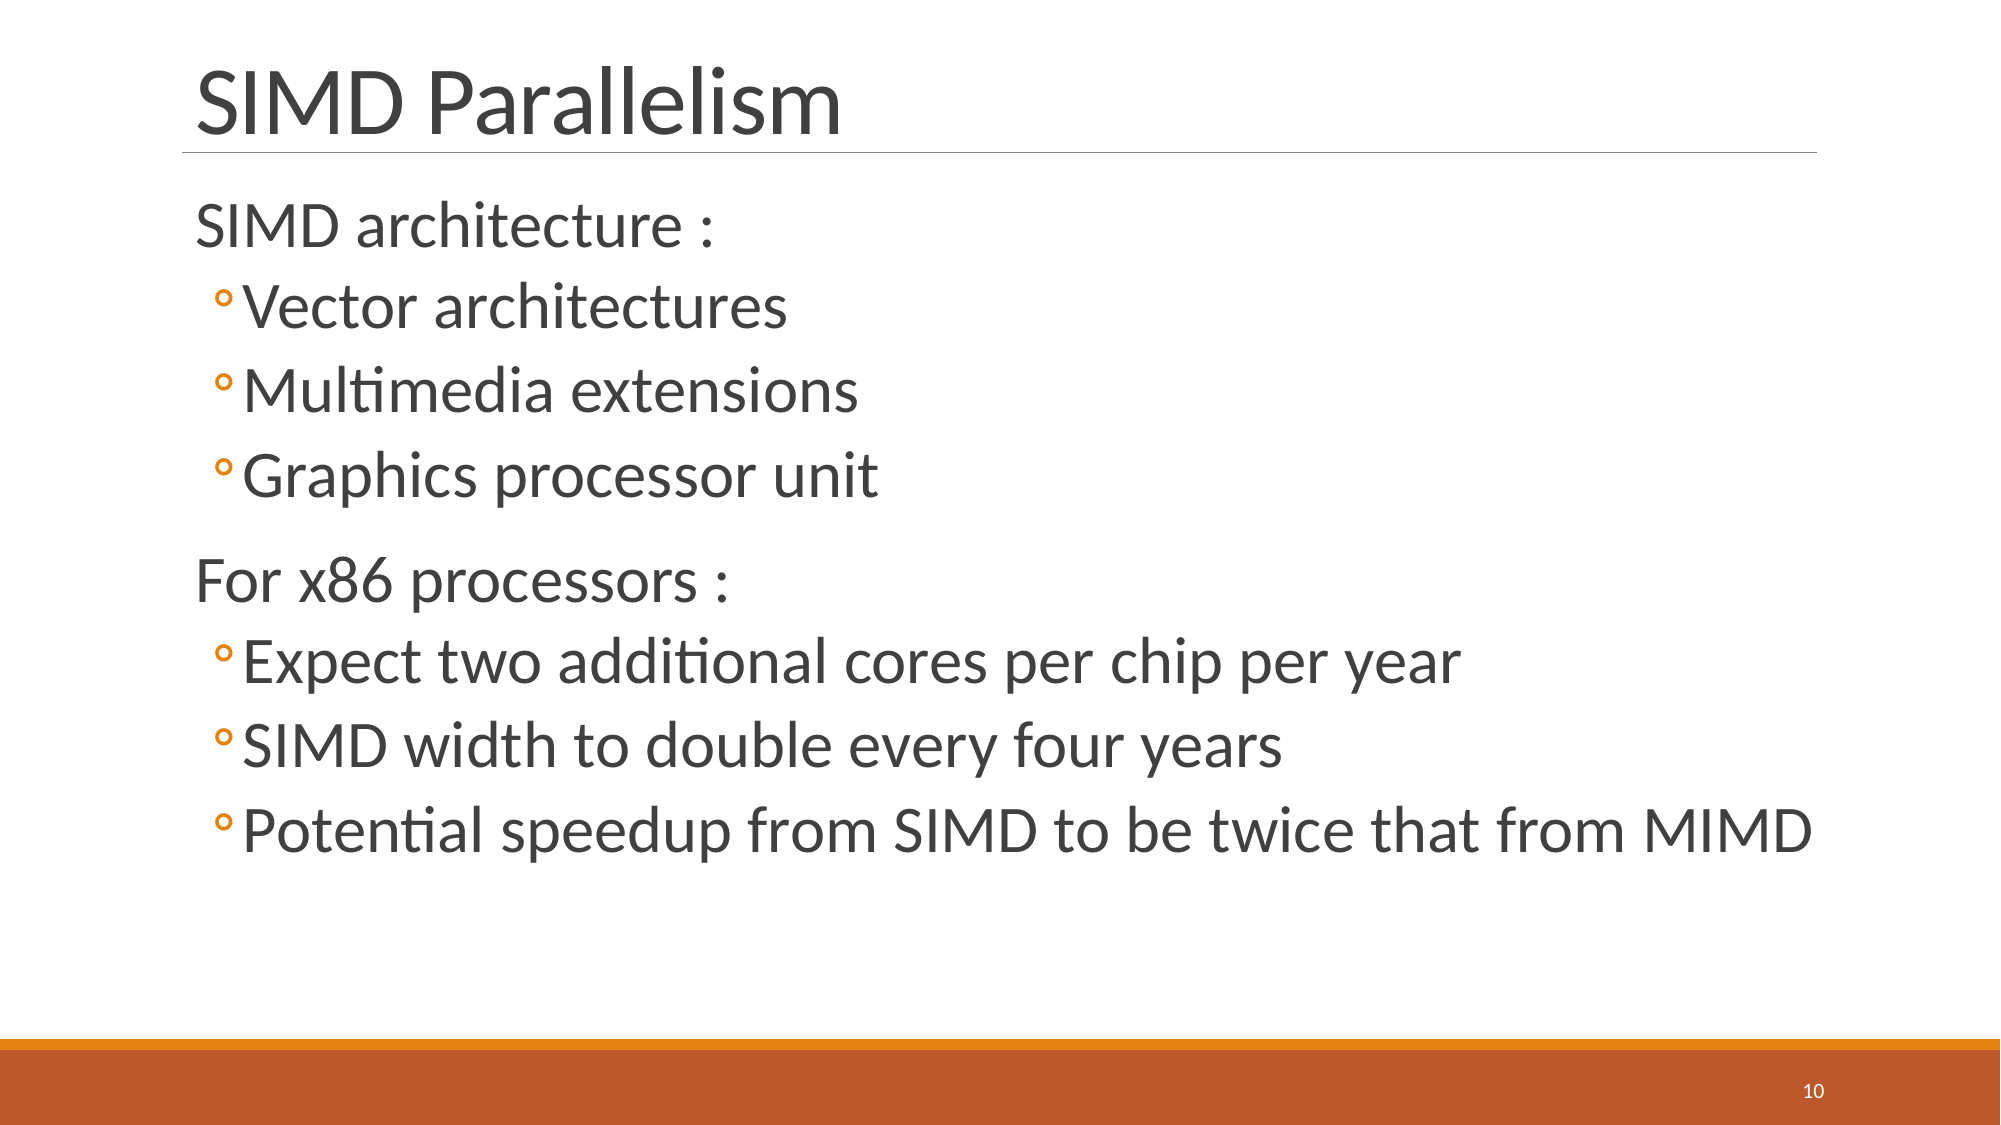

# SIMD Parallelism
SIMD architecture :
Vector architectures
Multimedia extensions
Graphics processor unit
For x86 processors :
Expect two additional cores per chip per year
SIMD width to double every four years
Potential speedup from SIMD to be twice that from MIMD
10